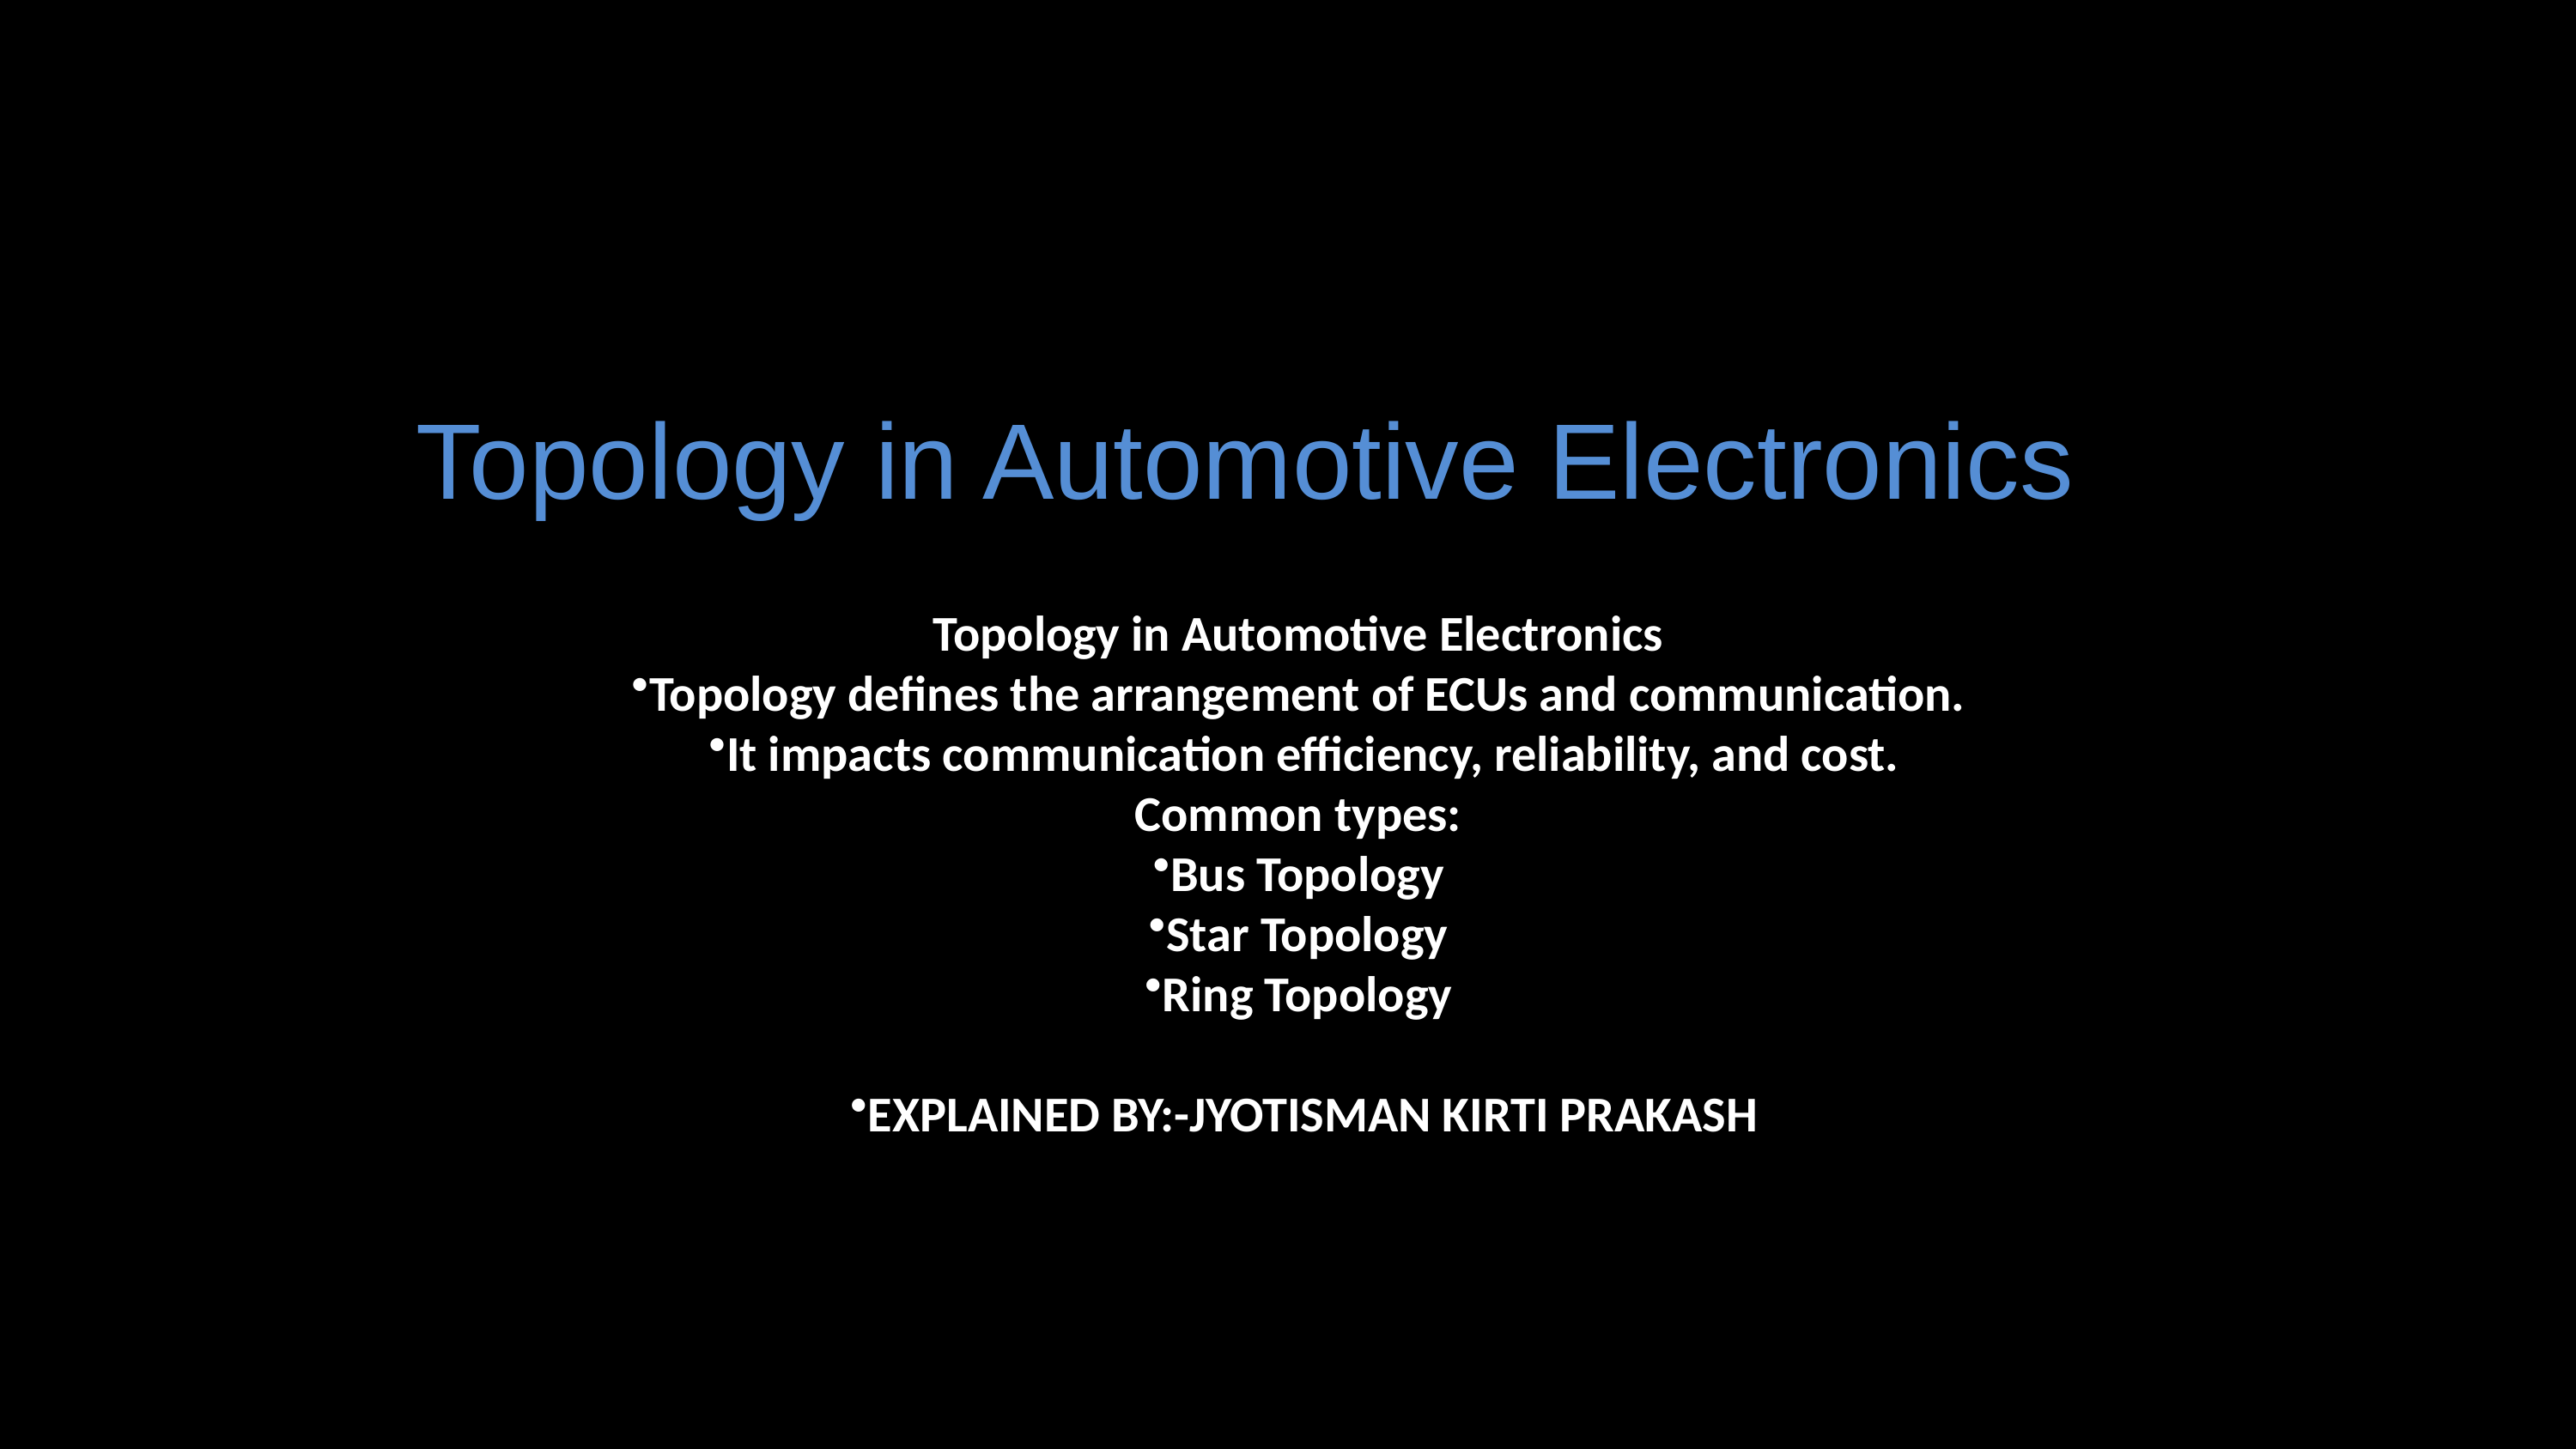

# Topology in Automotive Electronics
Topology in Automotive Electronics
Topology defines the arrangement of ECUs and communication.
It impacts communication efficiency, reliability, and cost.
Common types:
Bus Topology
Star Topology
Ring Topology

EXPLAINED BY:-JYOTISMAN KIRTI PRAKASH